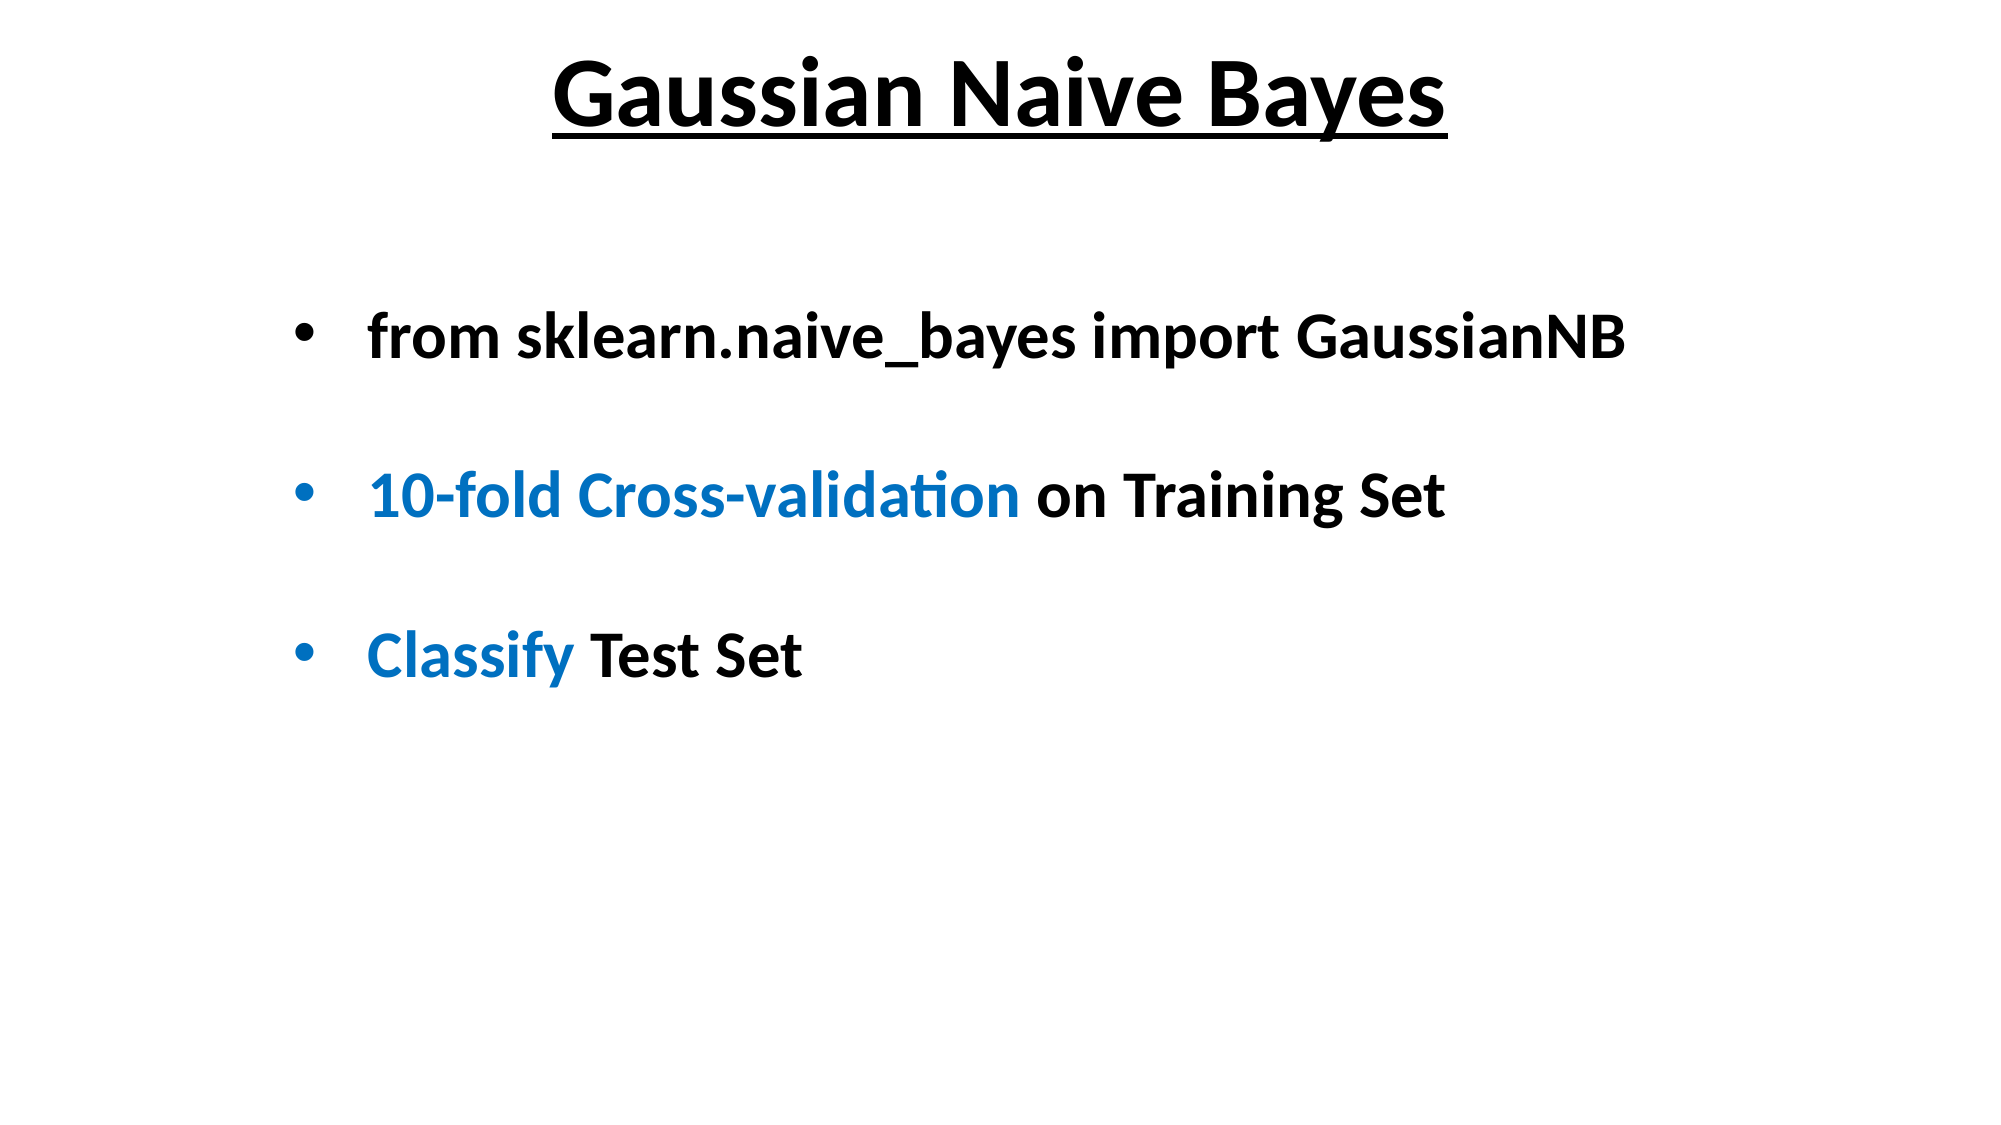

Gaussian Naive Bayes
from sklearn.naive_bayes import GaussianNB

10-fold Cross-validation on Training Set

Classify Test Set